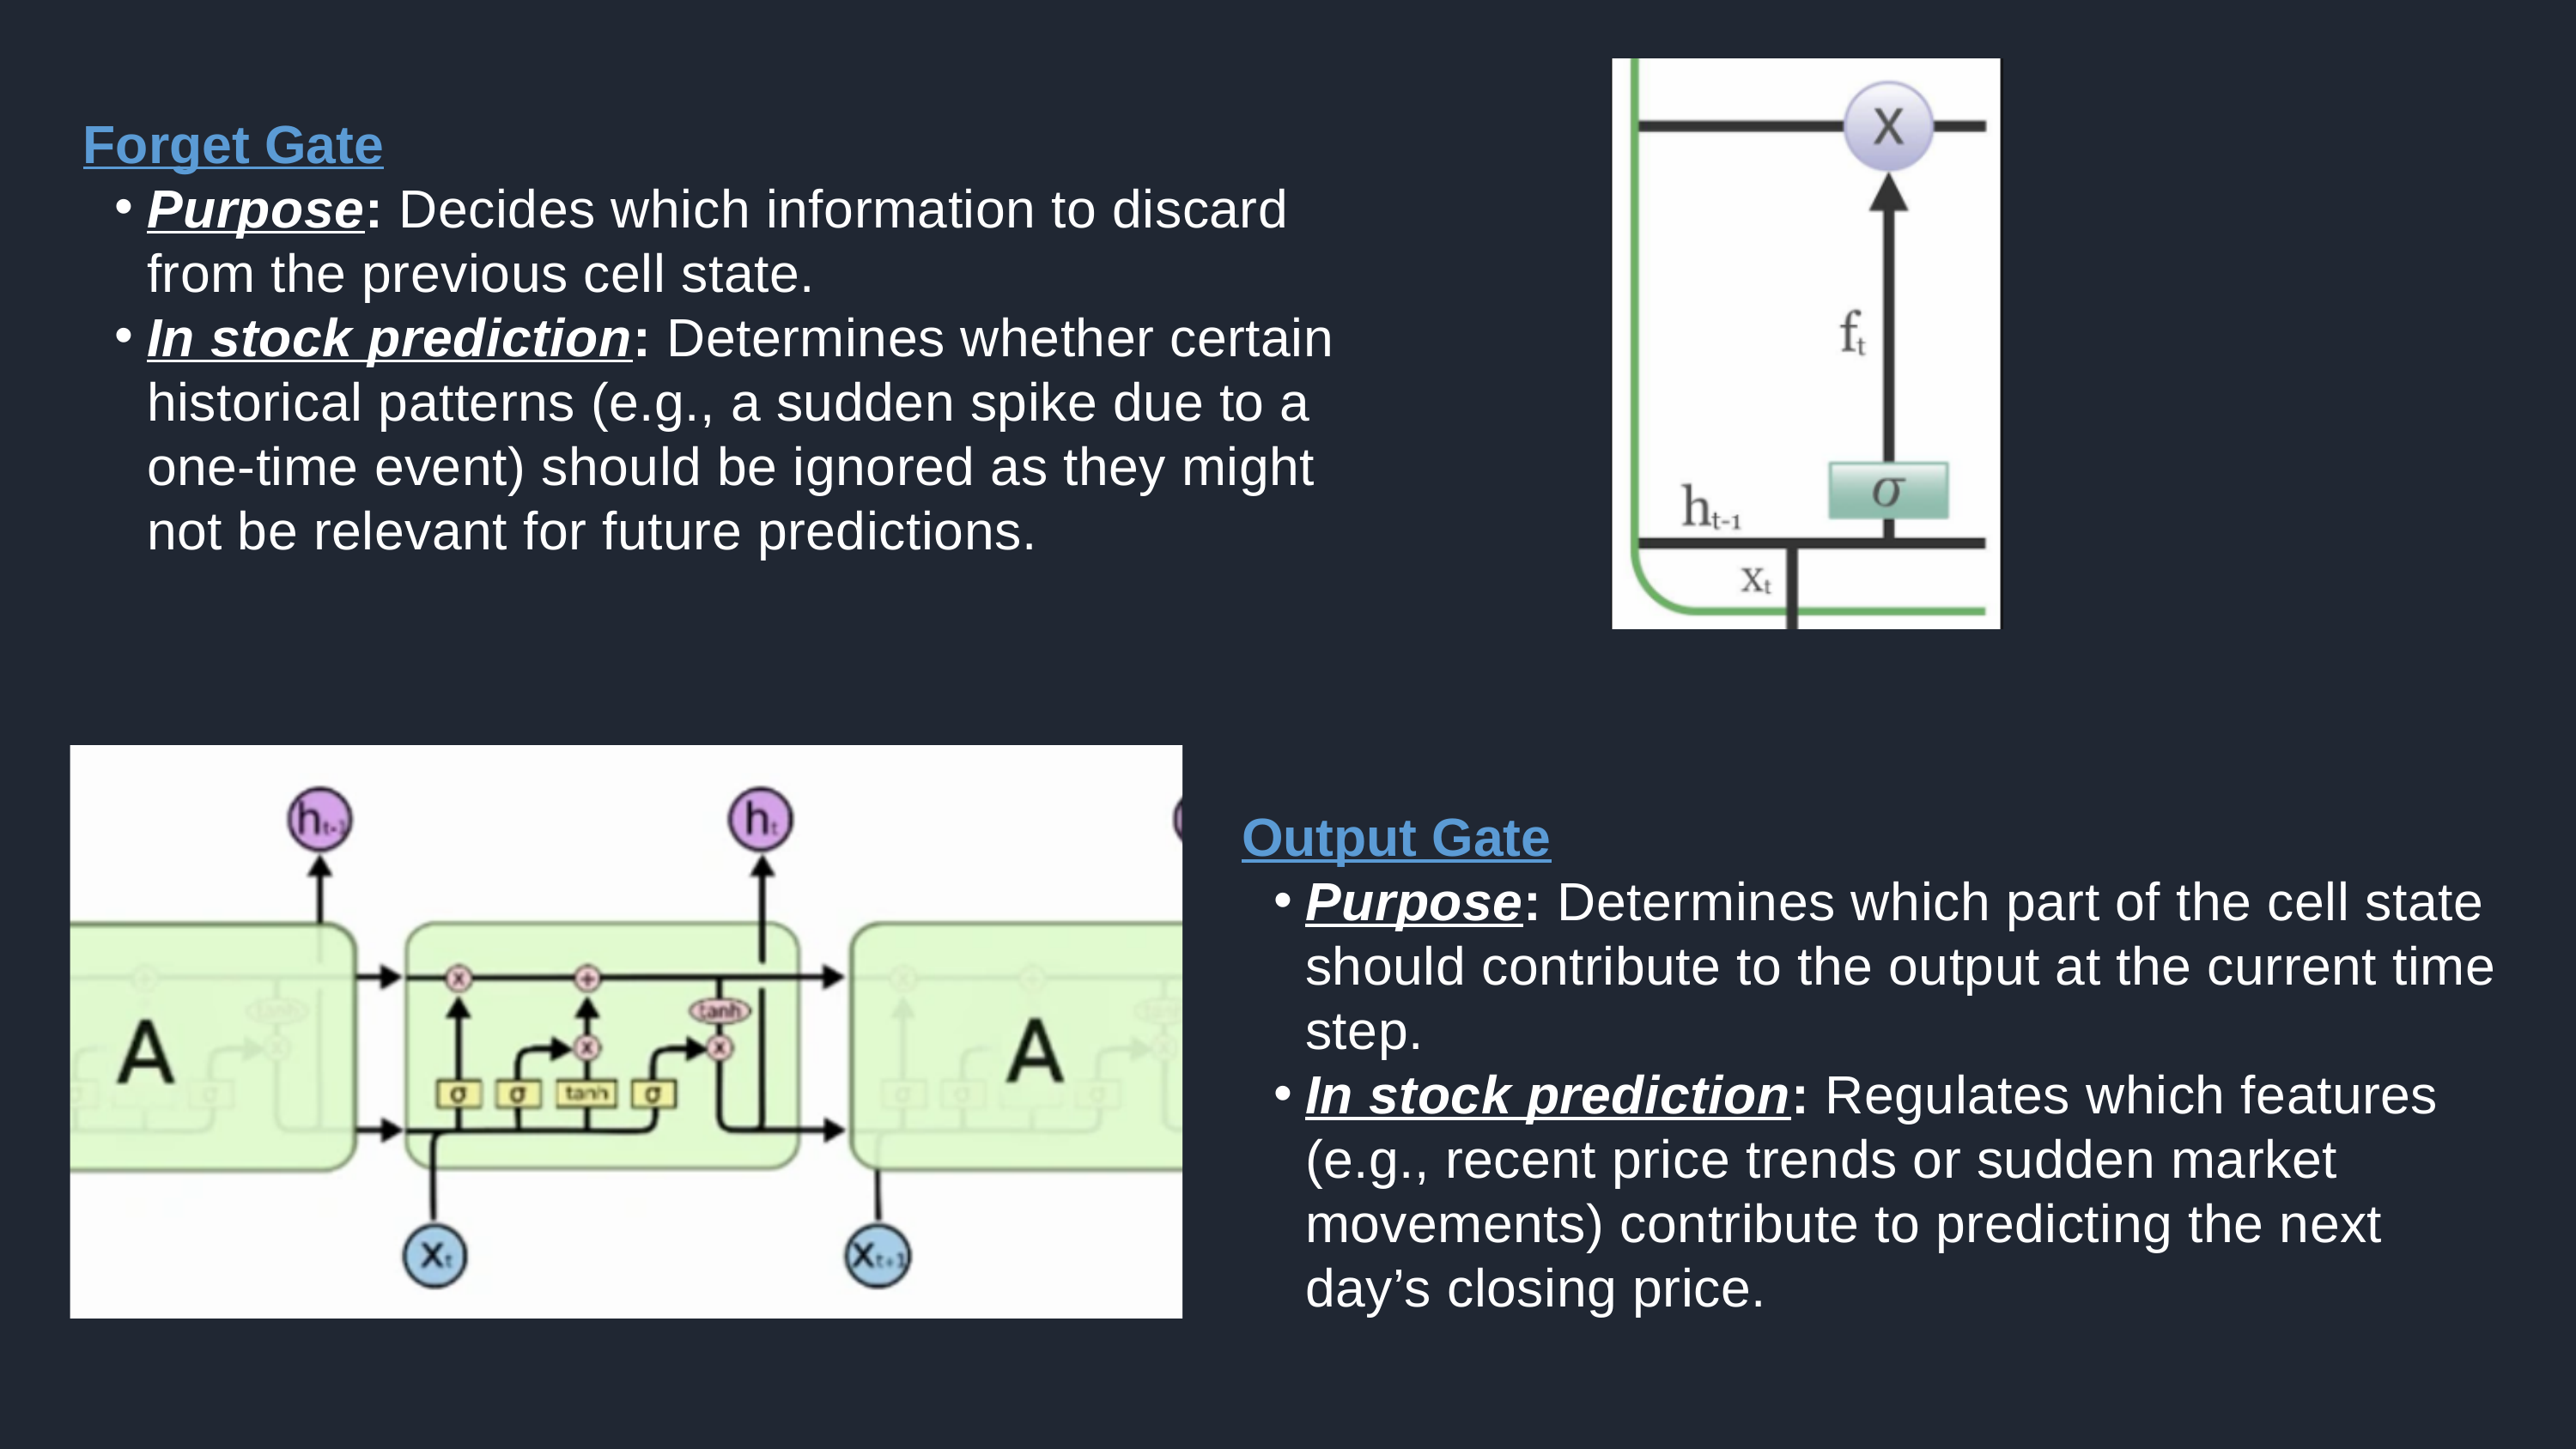

Forget Gate
Purpose: Decides which information to discard from the previous cell state.
In stock prediction: Determines whether certain historical patterns (e.g., a sudden spike due to a one-time event) should be ignored as they might not be relevant for future predictions.

Output Gate
Purpose: Determines which part of the cell state should contribute to the output at the current time step.
In stock prediction: Regulates which features (e.g., recent price trends or sudden market movements) contribute to predicting the next day’s closing price.